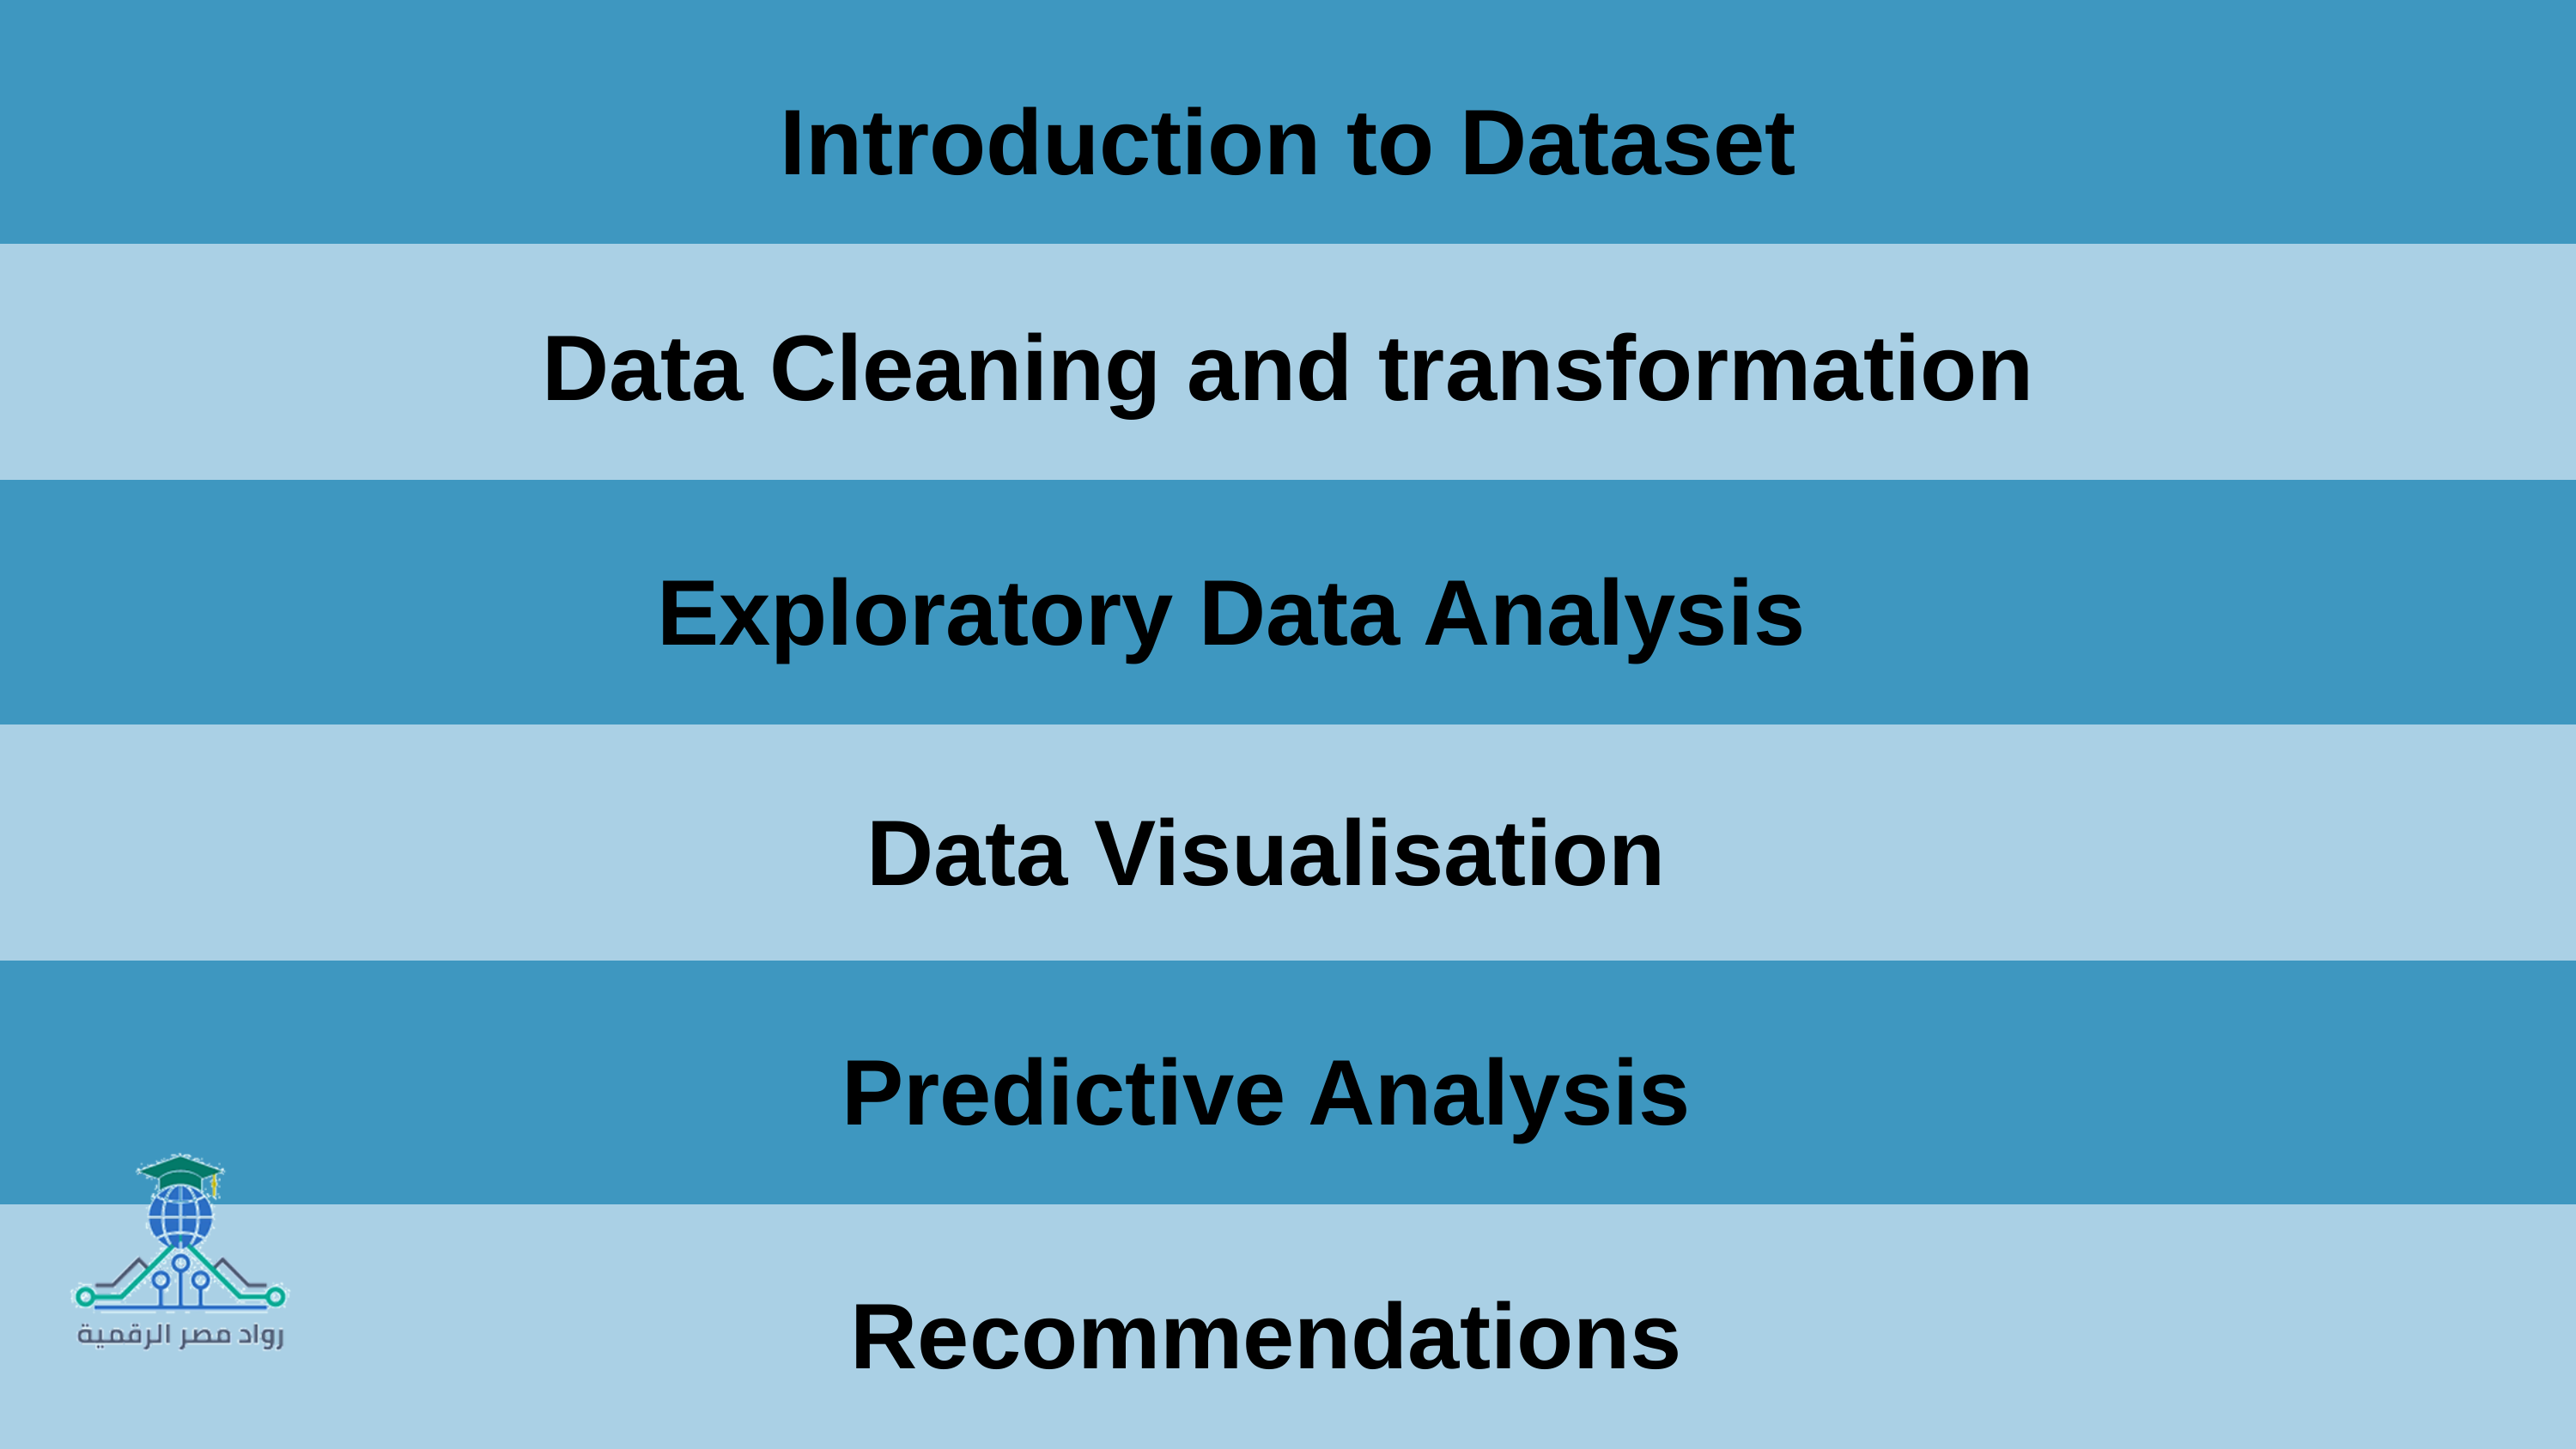

Introduction to Dataset

Data Cleaning and transformation

Exploratory Data Analysis

Data Visualisation

Predictive Analysis

Recommendations